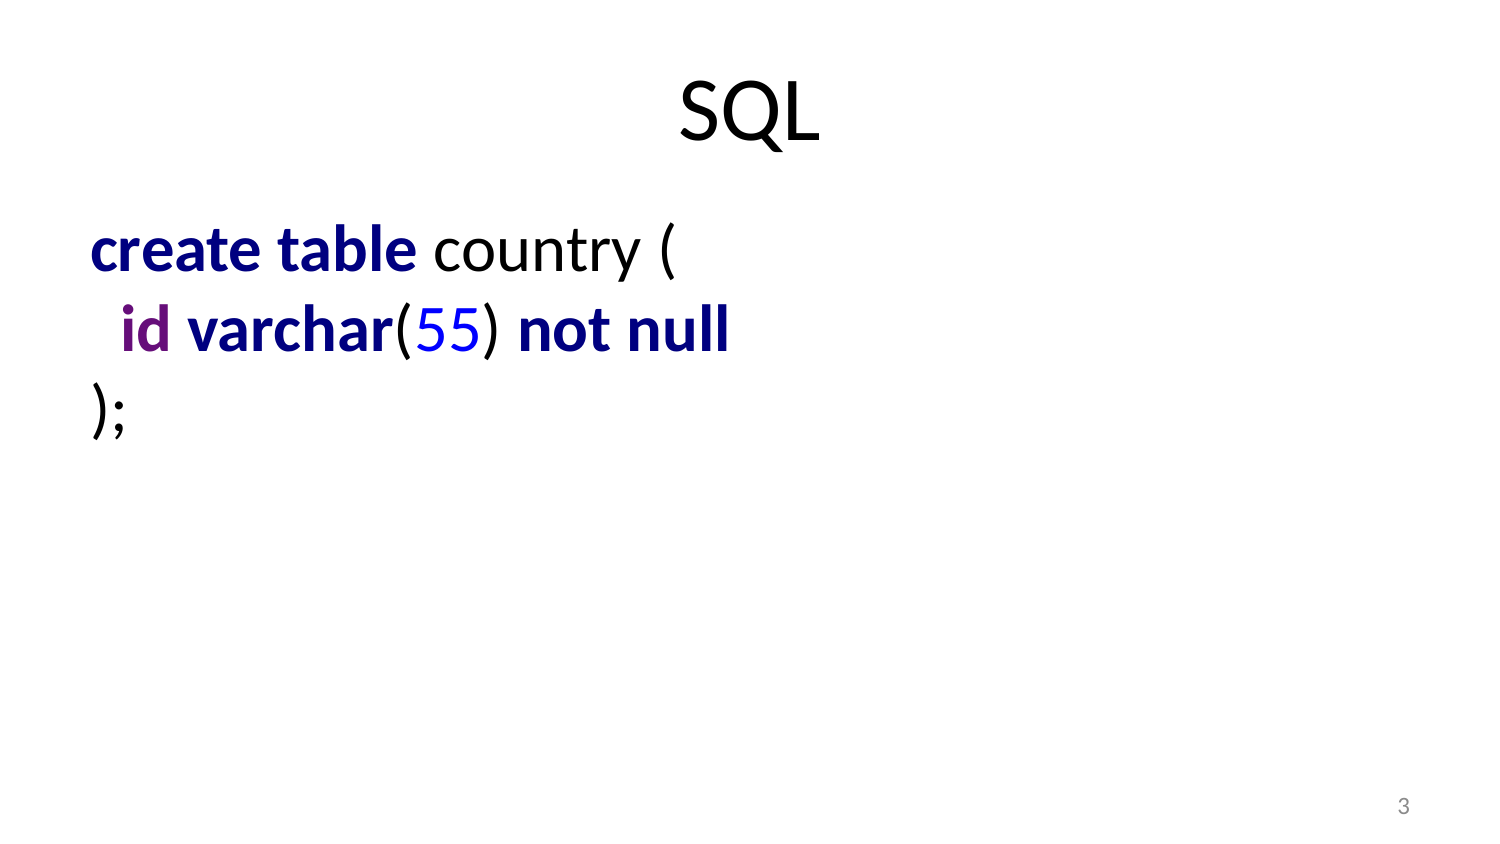

# SQL
create table country (
  id varchar(55) not null
);
3